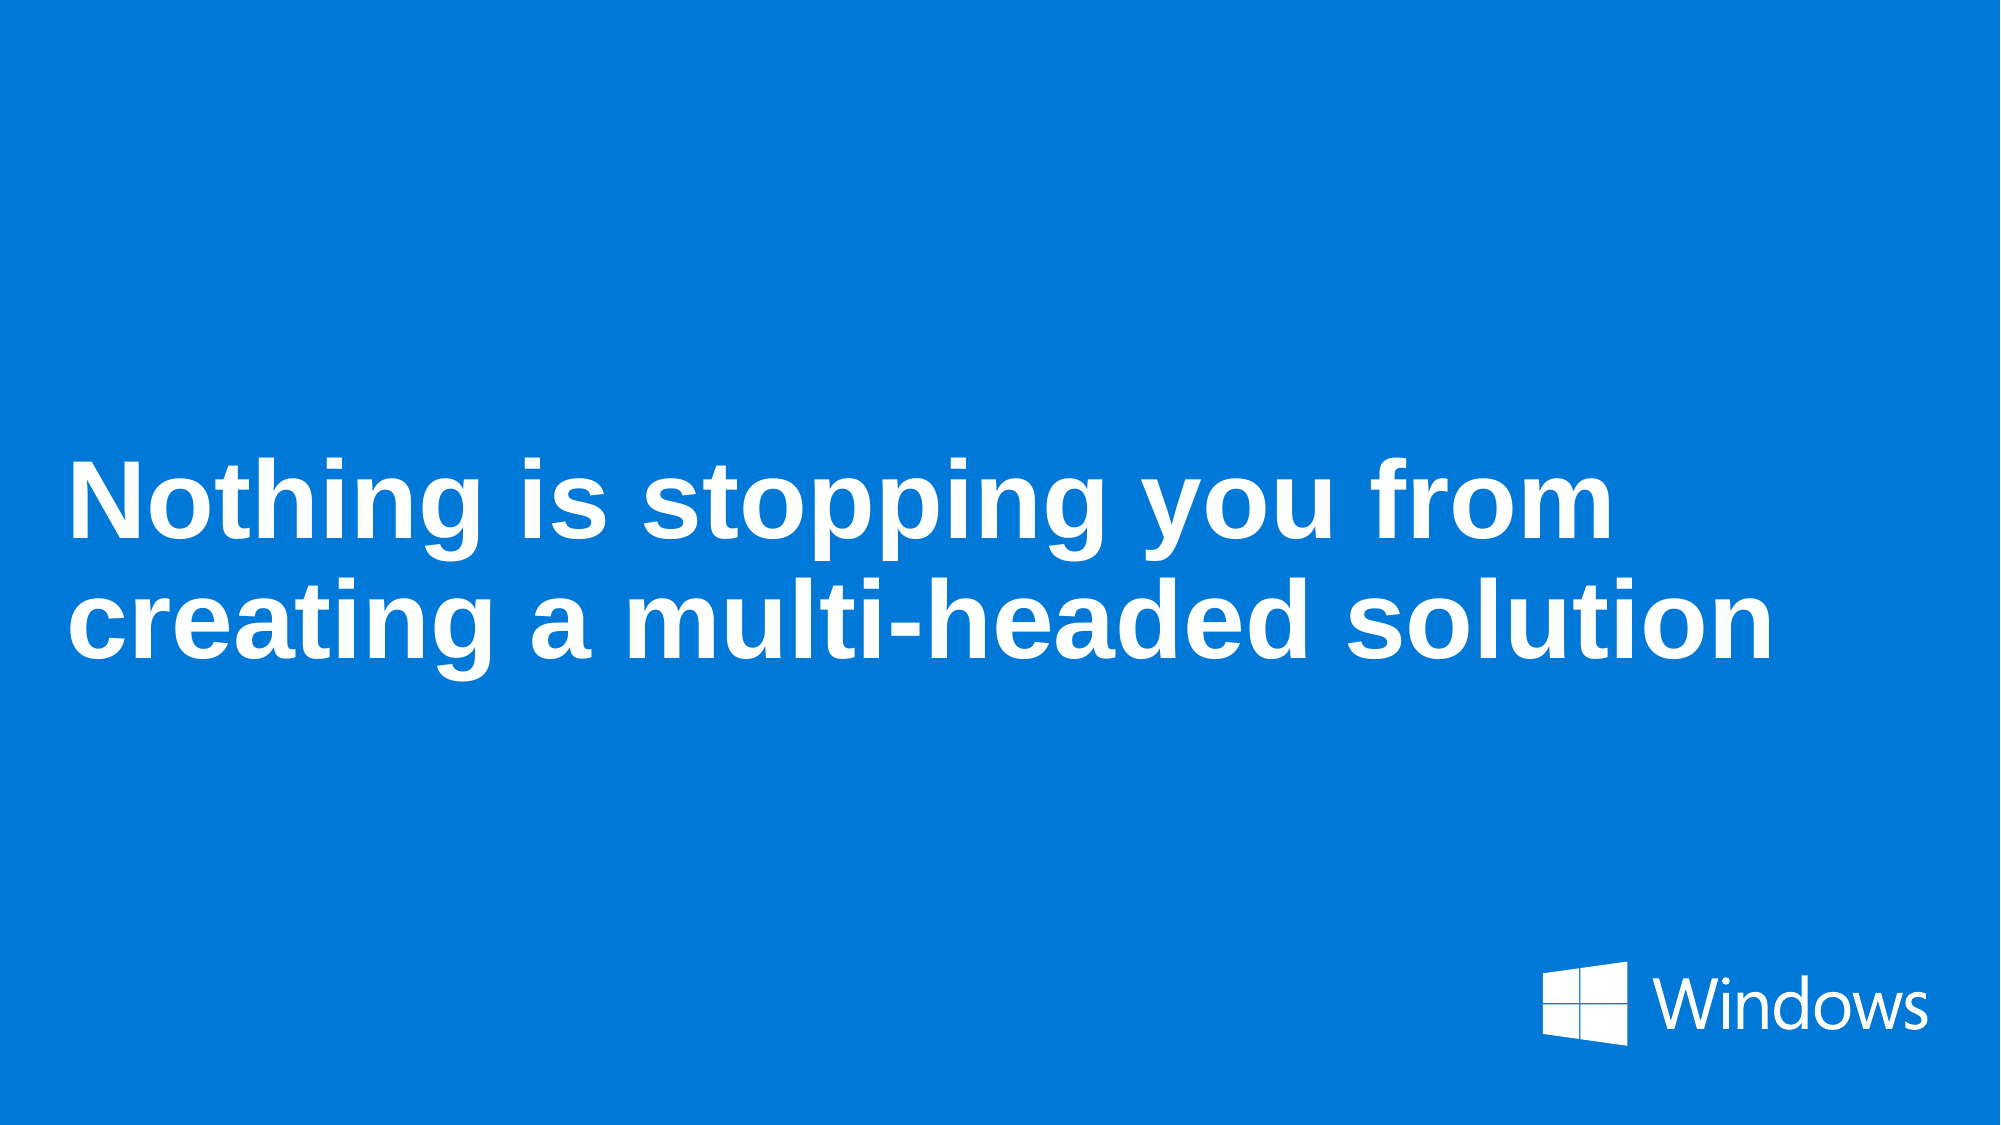

# Nothing is stopping you from creating a multi-headed solution